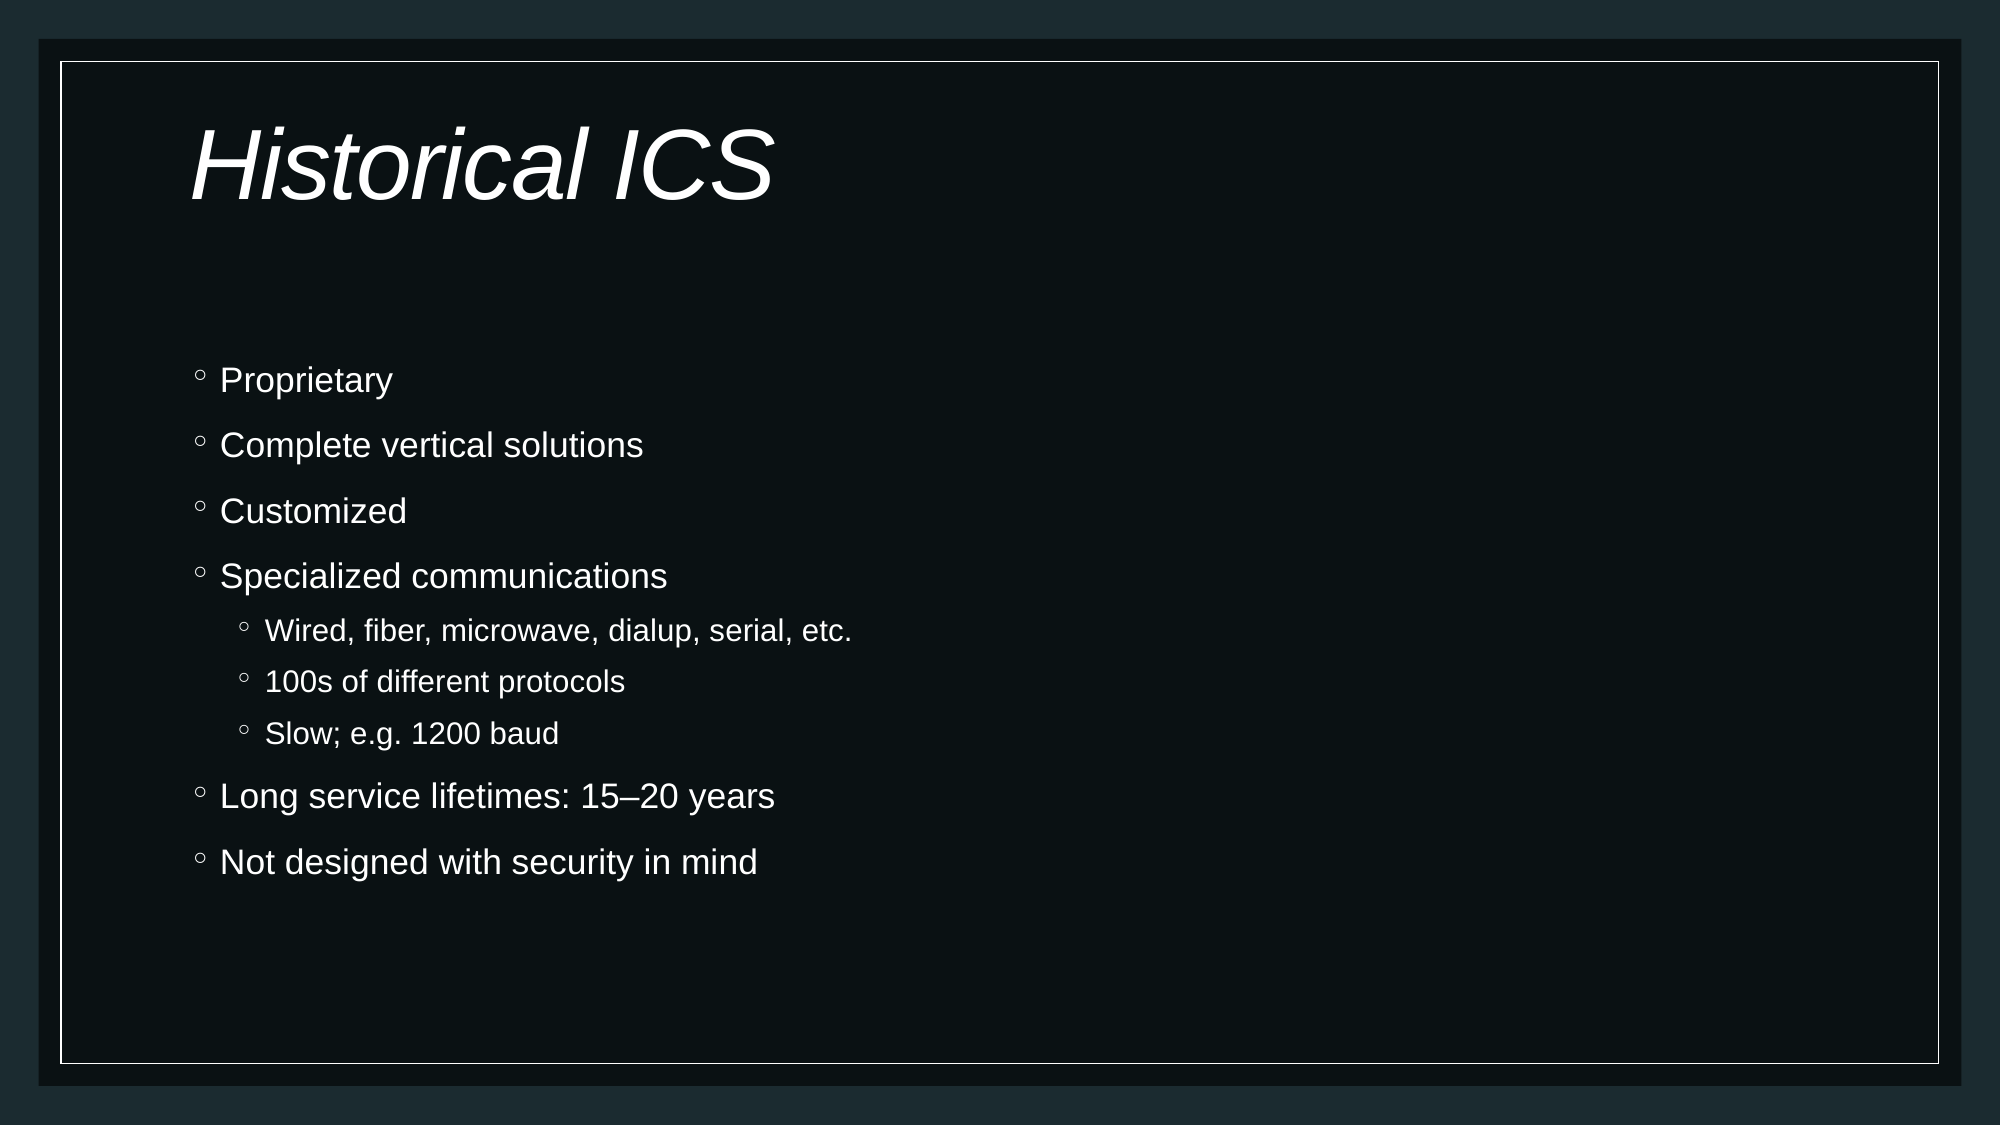

# Historical ICS
Proprietary
Complete vertical solutions
Customized
Specialized communications
Wired, fiber, microwave, dialup, serial, etc.
100s of different protocols
Slow; e.g. 1200 baud
Long service lifetimes: 15–20 years
Not designed with security in mind